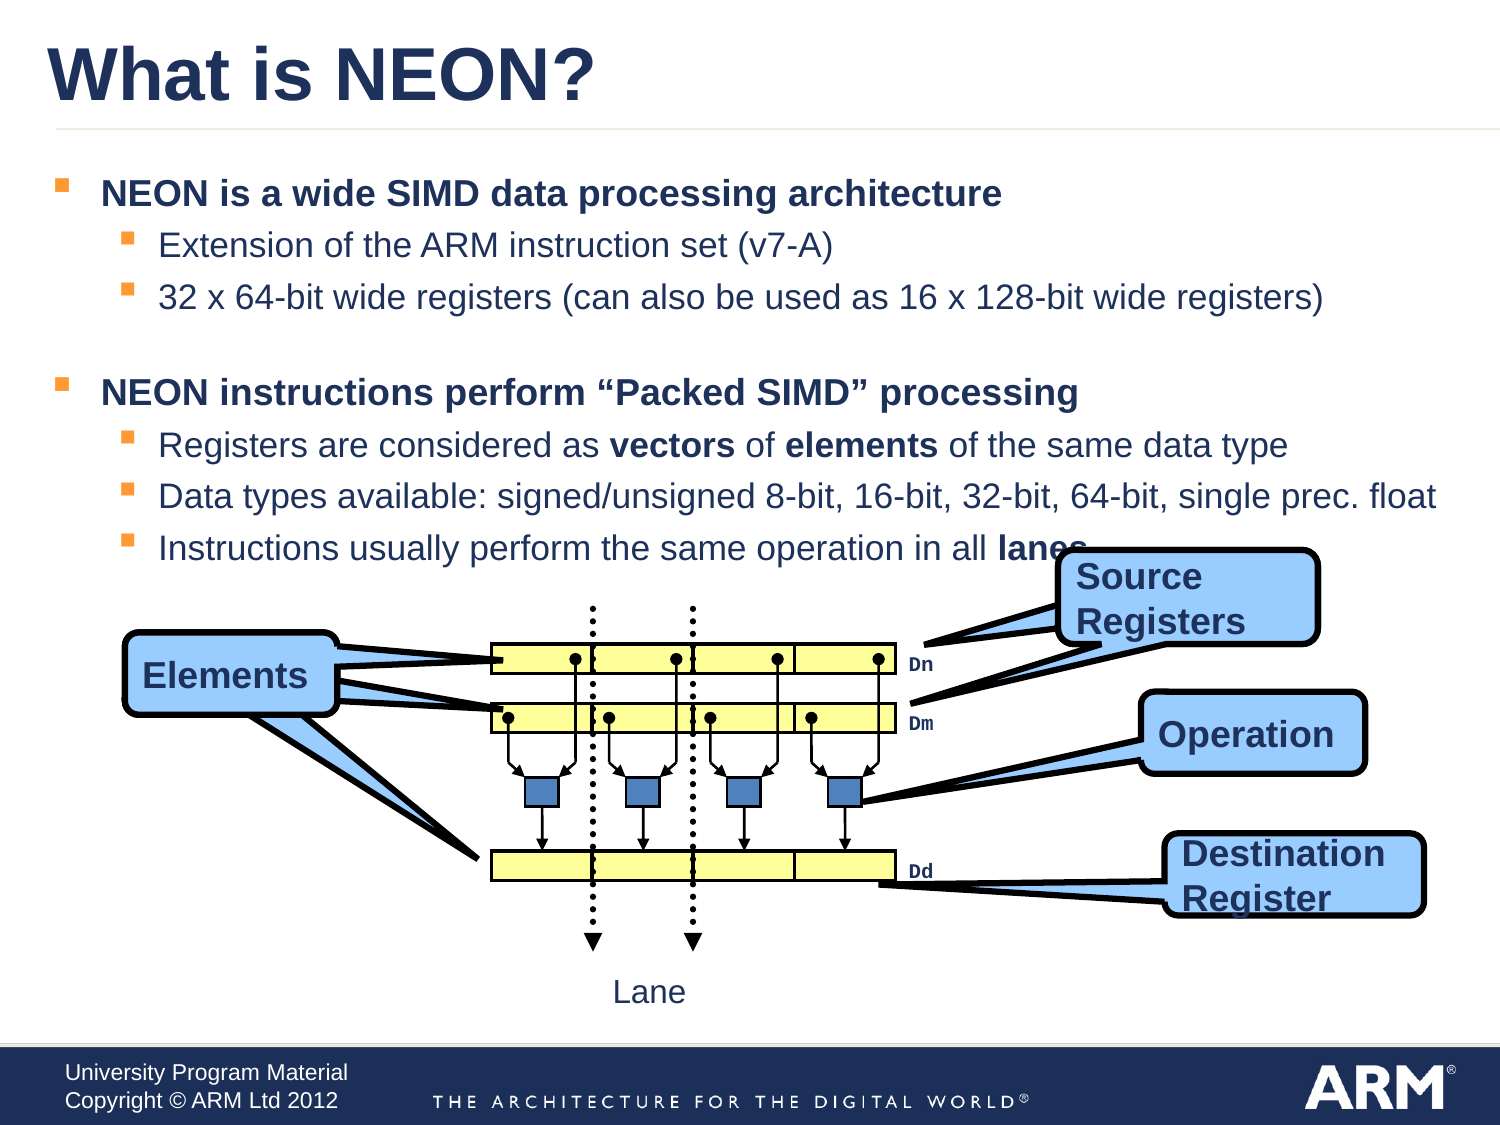

What is NEON?
NEON is a wide SIMD data processing architecture
Extension of the ARM instruction set (v7-A)
32 x 64-bit wide registers (can also be used as 16 x 128-bit wide registers)

NEON instructions perform “Packed SIMD” processing
Registers are considered as vectors of elements of the same data type
Data types available: signed/unsigned 8-bit, 16-bit, 32-bit, 64-bit, single prec. float
Instructions usually perform the same operation in all lanes

Source Registers
Source Registers

Elements
Elements
Elements

Dn

Operation

Dm

Destination Register

Dd
Lane